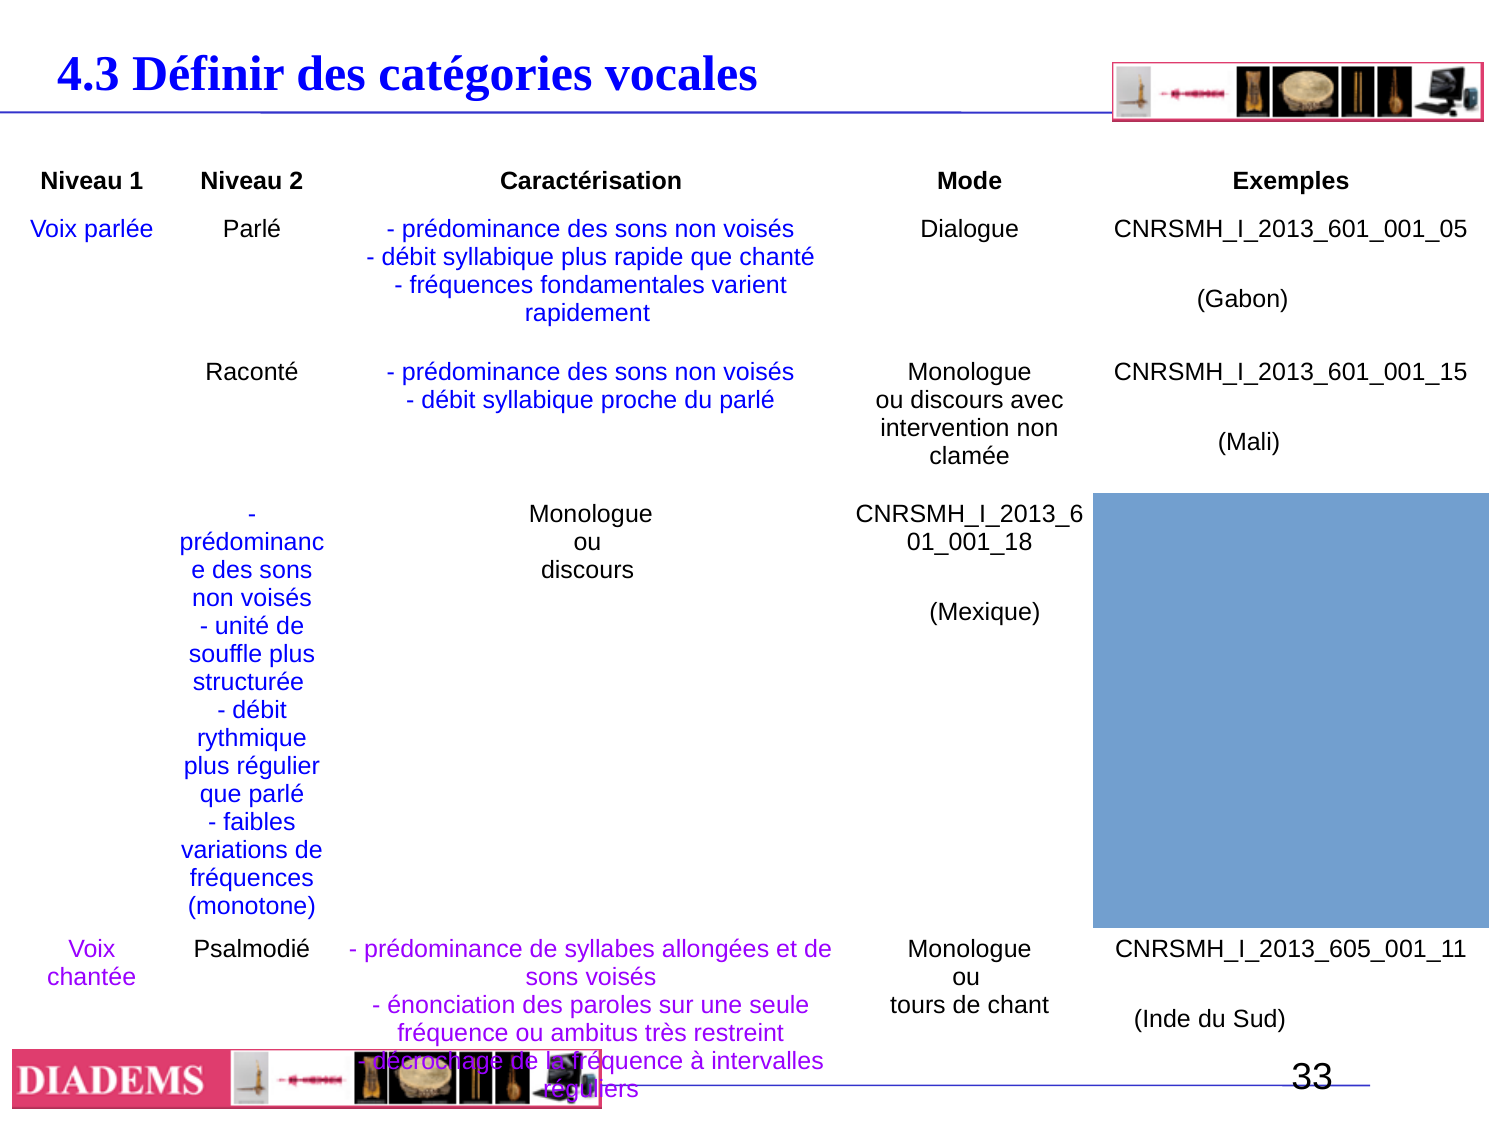

4.3 Définir des catégories vocales
| Niveau 1 | Niveau 2 | Caractérisation | Mode | Exemples |
| --- | --- | --- | --- | --- |
| Voix parlée | Parlé | - prédominance des sons non voisés - débit syllabique plus rapide que chanté - fréquences fondamentales varient rapidement | Dialogue | CNRSMH\_I\_2013\_601\_001\_05 (Gabon) |
|  | Raconté | - prédominance des sons non voisés - débit syllabique proche du parlé | Monologue ou discours avec intervention non clamée | CNRSMH\_I\_2013\_601\_001\_15 (Mali) |
| Récité | - prédominance des sons non voisés - unité de souffle plus structurée - débit rythmique plus régulier que parlé - faibles variations de fréquences (monotone) | Monologue ou discours | CNRSMH\_I\_2013\_601\_001\_18 (Mexique) |
| Voix chantée | Psalmodié | - prédominance de syllabes allongées et de sons voisés - énonciation des paroles sur une seule fréquence ou ambitus très restreint - décrochage de la fréquence à intervalles réguliers | Monologue ou tours de chant | CNRSMH\_I\_2013\_605\_001\_11 (Inde du Sud) |
| Chanté | - prédominance de syllabes allongées et de sons voisés - hauteurs de sons ordonnés - relative stabilité des fréquences | Soliste et/ou chœur ou tours de chants | CNRSMH\_I\_2013\_301\_001\_07 (Inde du Nord) |
33